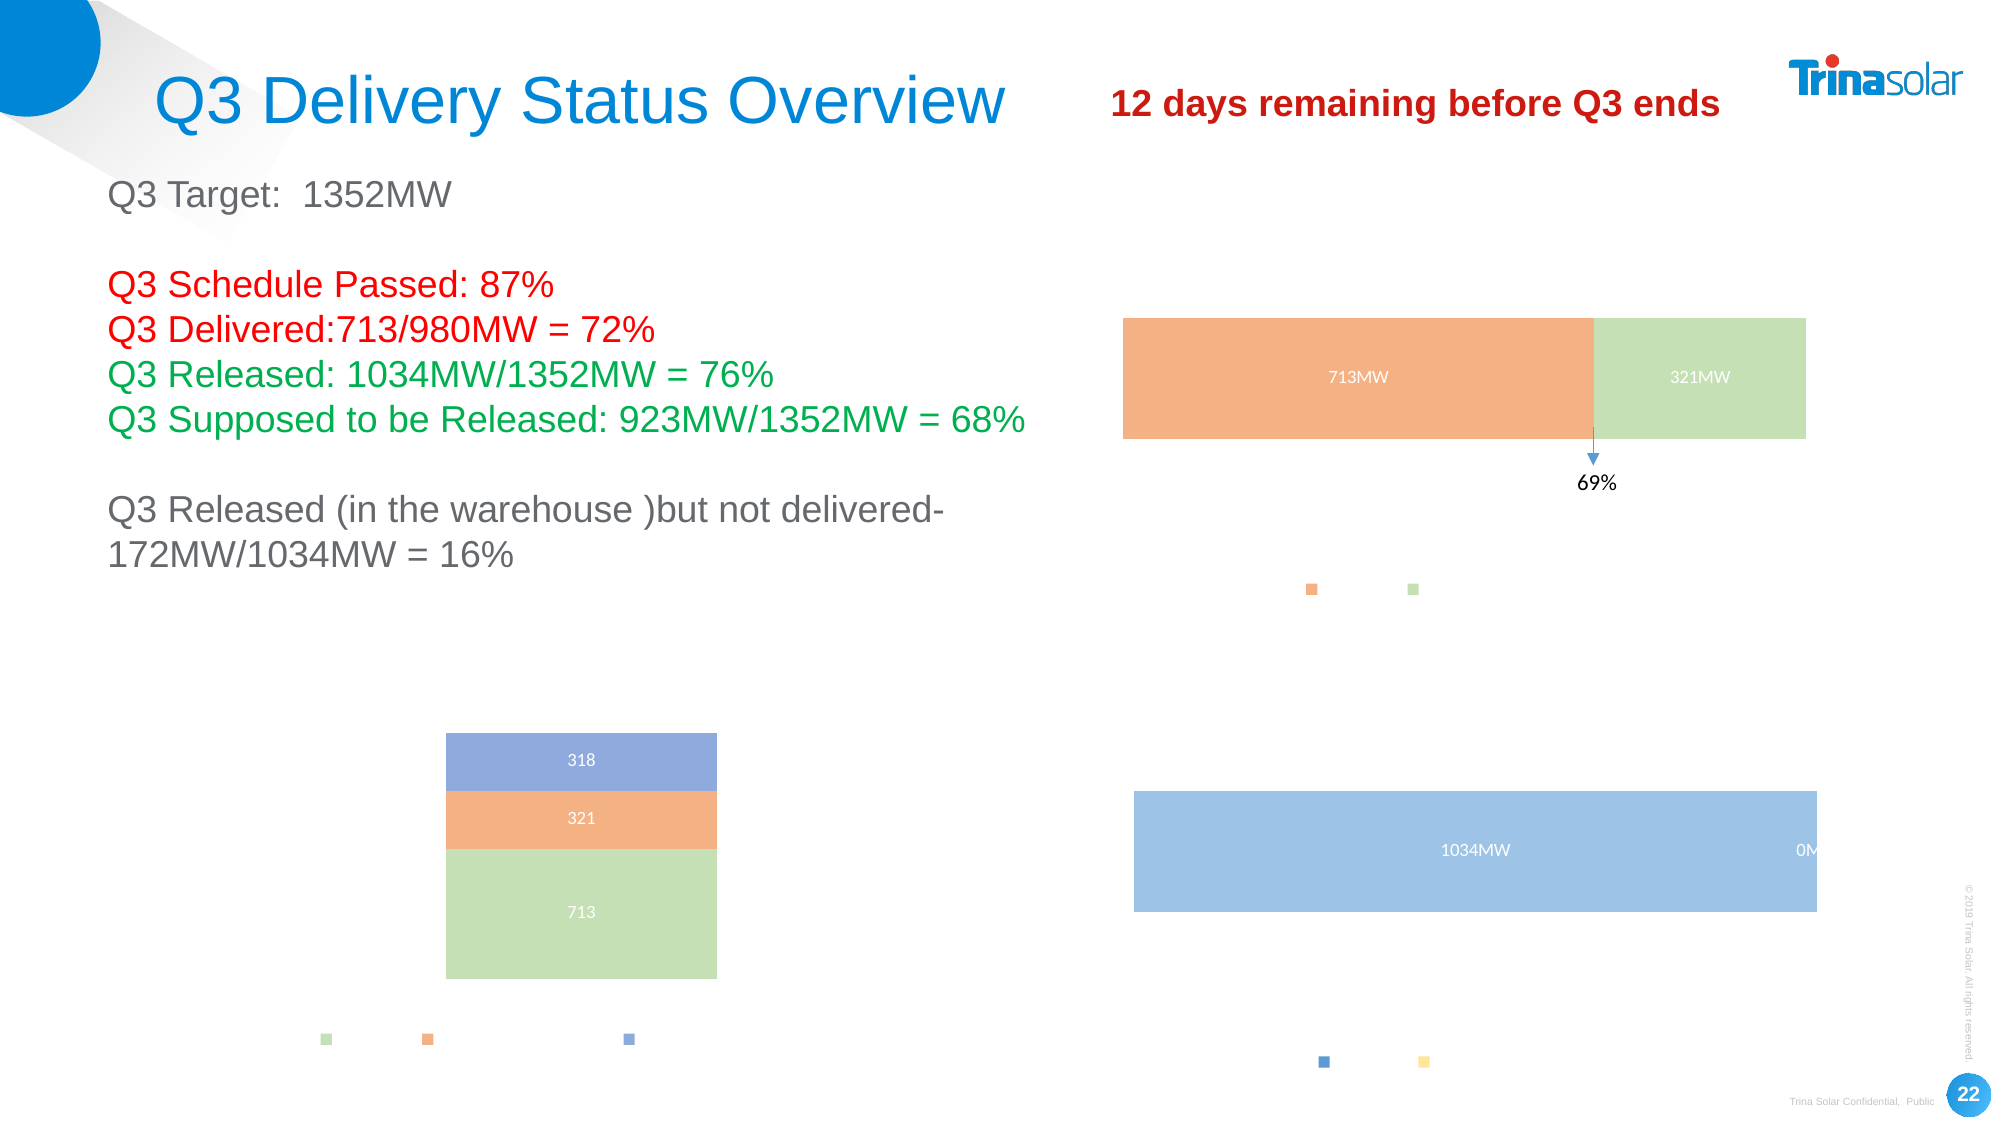

# Q3 Delivery Status Overview
12 days remaining before Q3 ends

### Chart: Total Released for Q3 - 1034MW

| Category | Delivered | Released but not delivered |
|---|---|---|
Q3 Target:  1352MW

Q3 Schedule Passed: 87%
Q3 Delivered:713/980MW = 72%
Q3 Released: 1034MW/1352MW = 76%
Q3 Supposed to be Released: 923MW/1352MW = 68%

Q3 Released (in the warehouse )but not delivered- 172MW/1034MW = 16%
69%

### Chart: Q2 Delivery Status (in MW)

| Category | Delivered | Released But Not Delv | Remaining to Target |
|---|---|---|---|

### Chart: Total MW Supposed Be Released - 923MW

| Category | Released | Remainder to be Released |
|---|---|---|